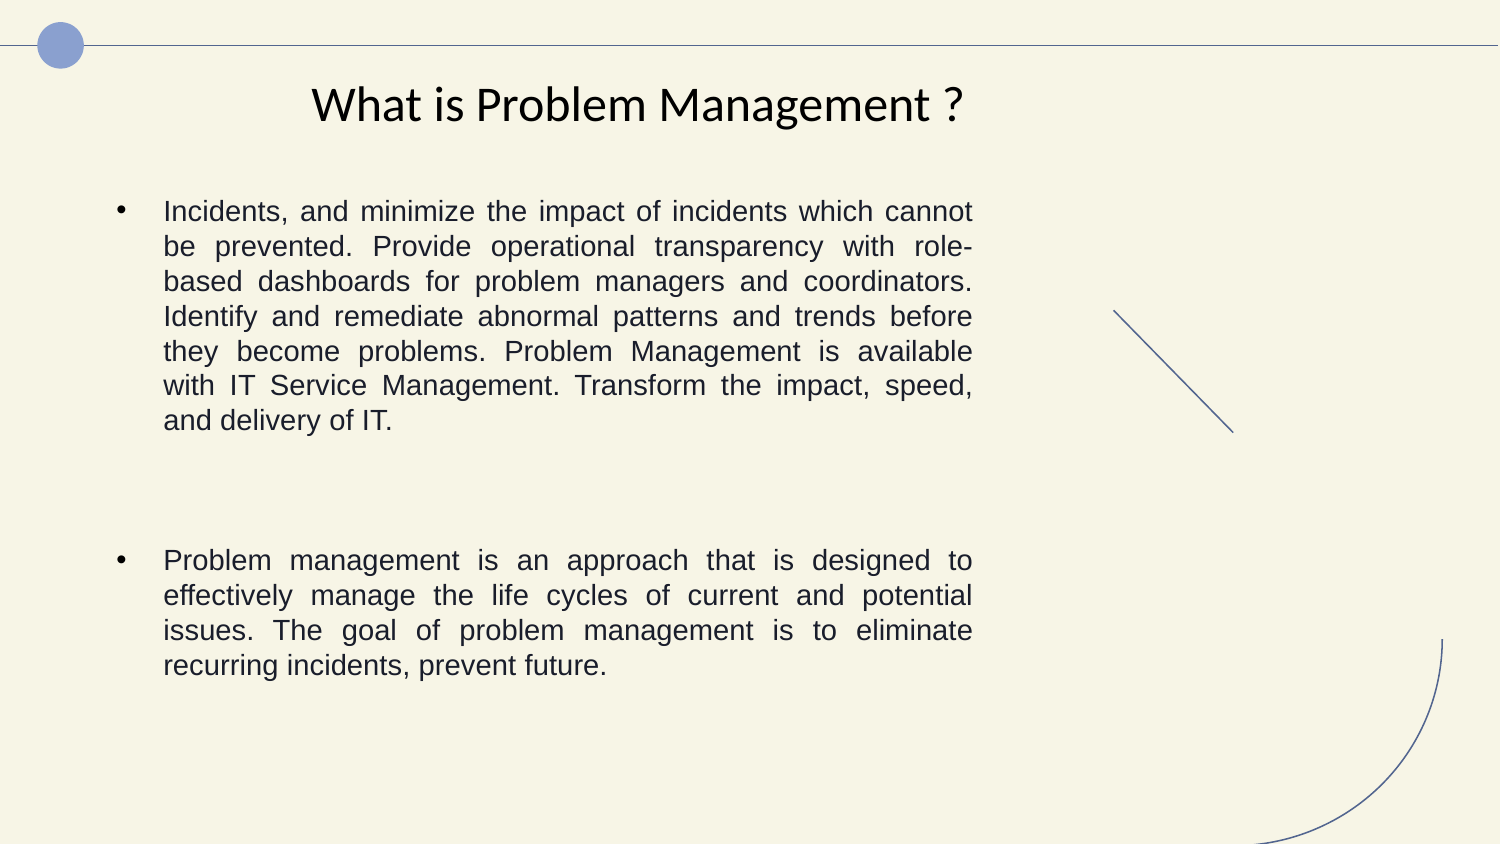

What is Problem Management ?
Incidents, and minimize the impact of incidents which cannot be prevented. Provide operational transparency with role-based dashboards for problem managers and coordinators. Identify and remediate abnormal patterns and trends before they become problems. Problem Management is available with IT Service Management. Transform the impact, speed, and delivery of IT.

Problem management is an approach that is designed to effectively manage the life cycles of current and potential issues. The goal of problem management is to eliminate recurring incidents, prevent future.